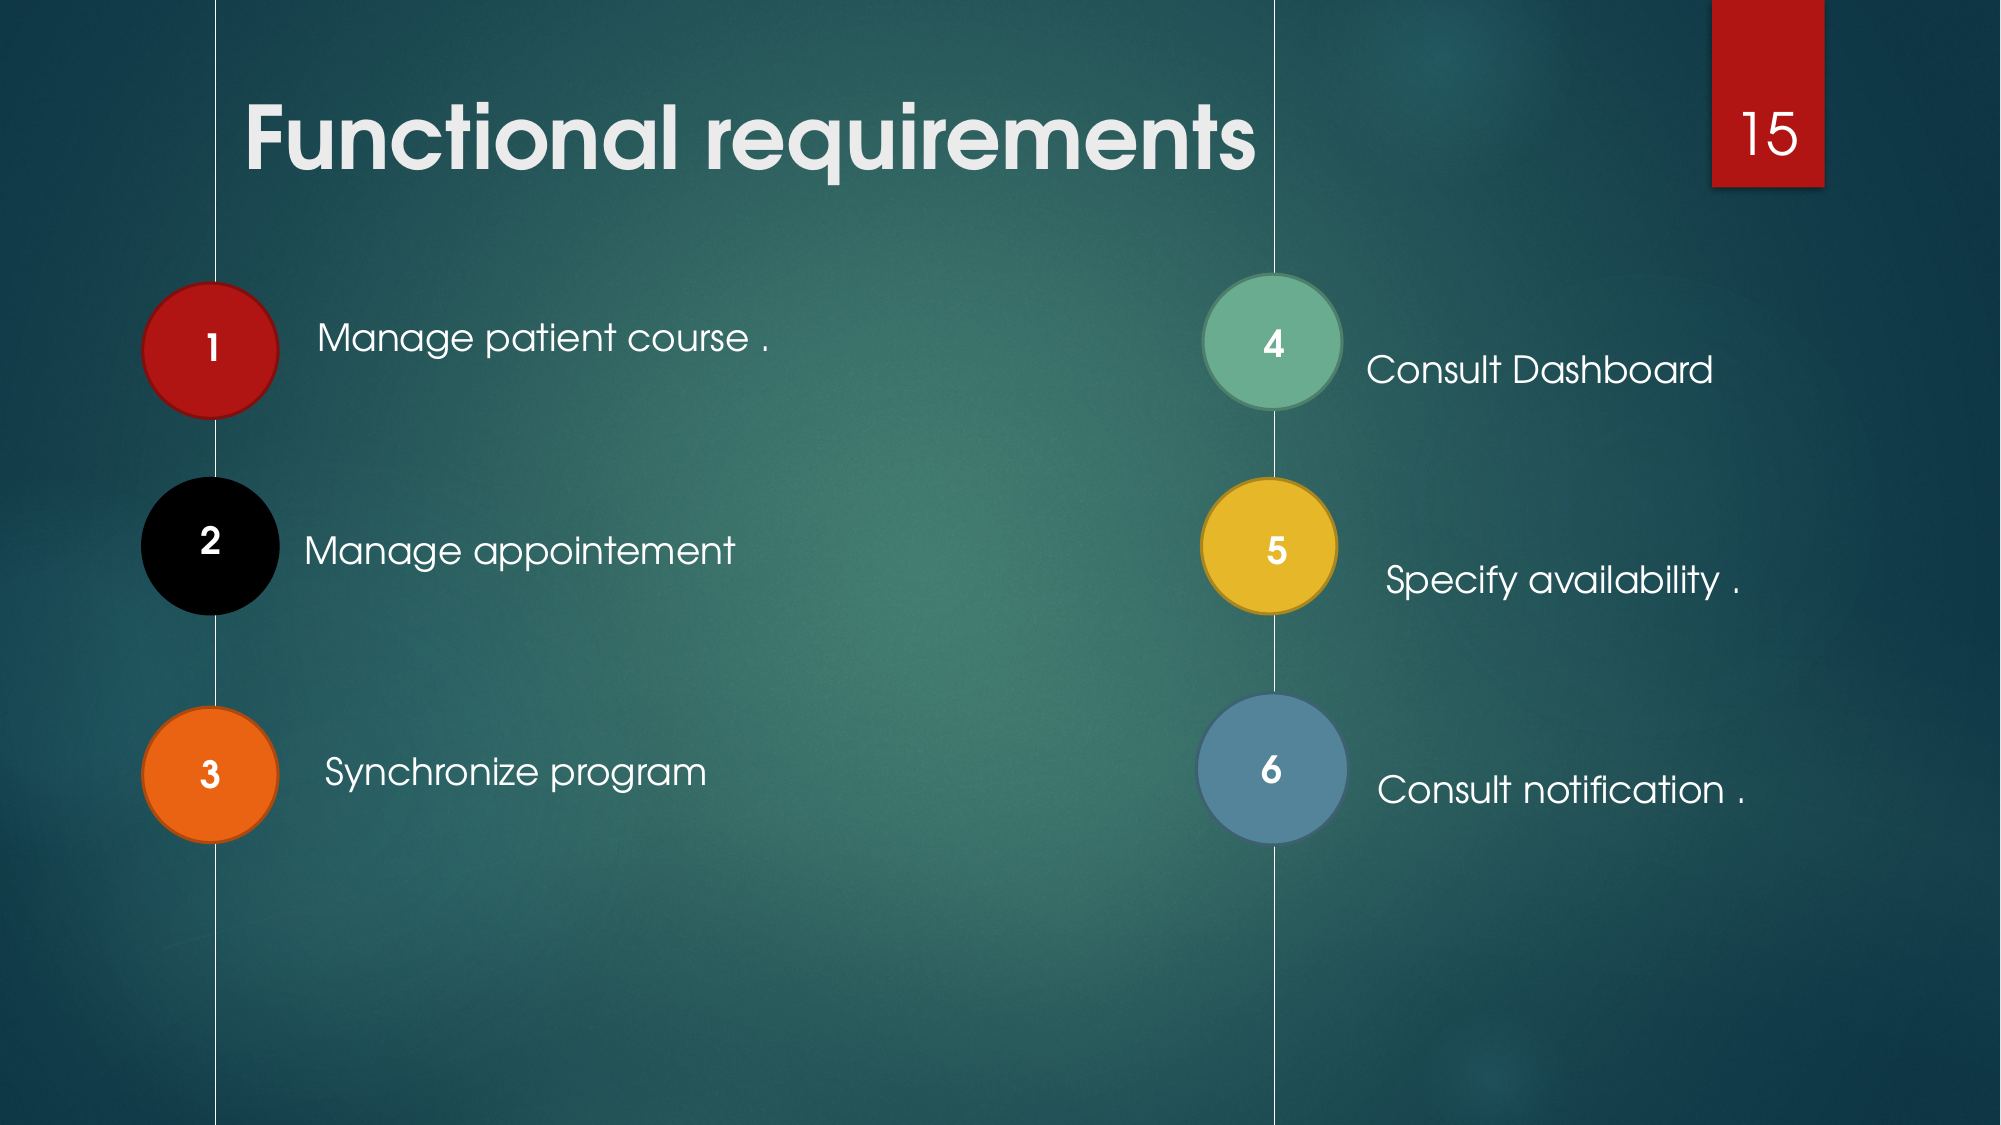

15
# Functional requirements

Manage patient course .
4
1
Consult Dashboard

2
Manage appointement
5
Specify availability .

Synchronize program
Consult notification .
6
3